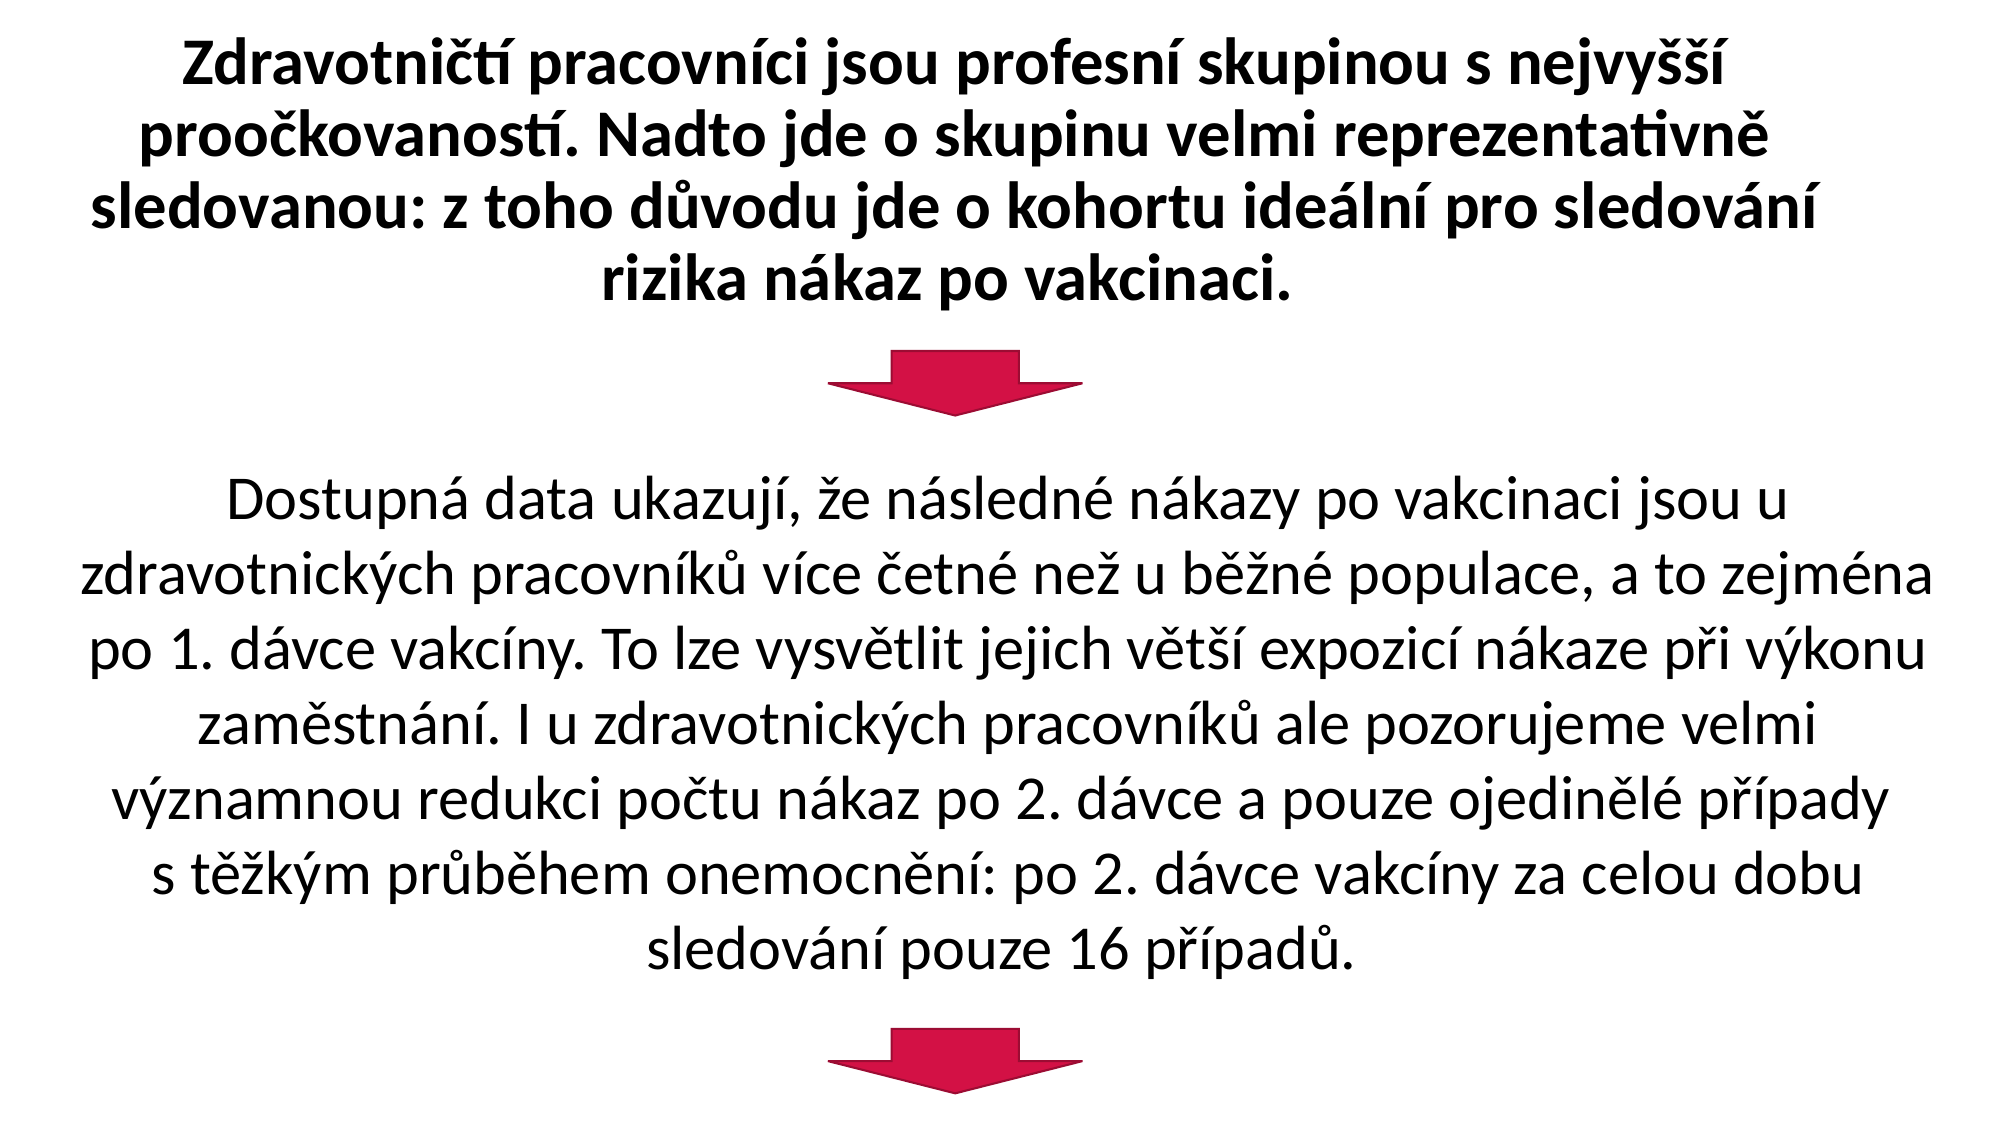

Zdravotničtí pracovníci jsou profesní skupinou s nejvyšší proočkovaností. Nadto jde o skupinu velmi reprezentativně sledovanou: z toho důvodu jde o kohortu ideální pro sledování rizika nákaz po vakcinaci.

Dostupná data ukazují, že následné nákazy po vakcinaci jsou u zdravotnických pracovníků více četné než u běžné populace, a to zejména po 1. dávce vakcíny. To lze vysvětlit jejich větší expozicí nákaze při výkonu zaměstnání. I u zdravotnických pracovníků ale pozorujeme velmi významnou redukci počtu nákaz po 2. dávce a pouze ojedinělé případy
s těžkým průběhem onemocnění: po 2. dávce vakcíny za celou dobu sledování pouze 16 případů.